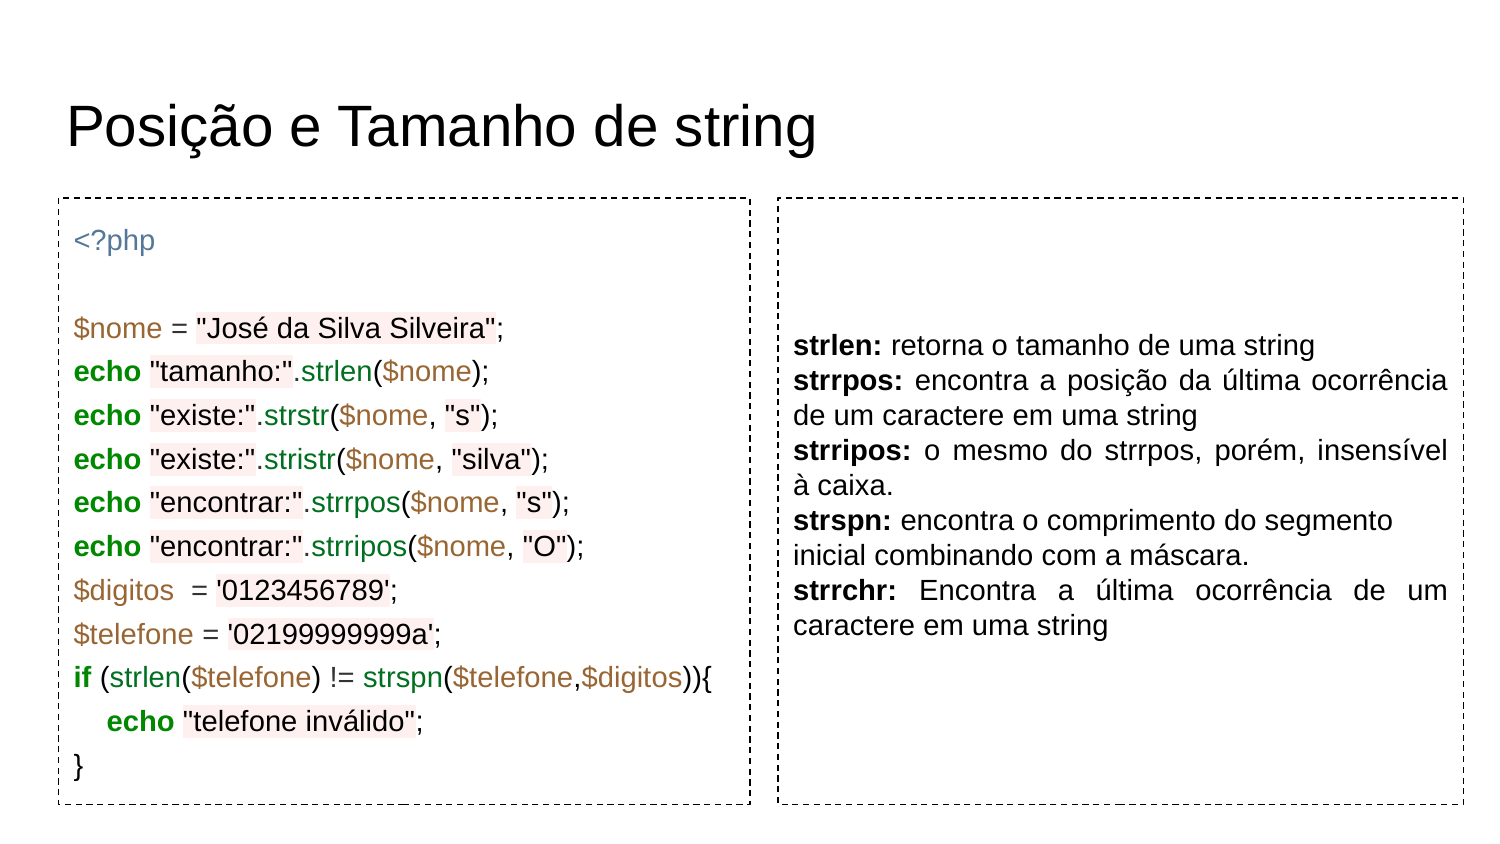

# Posição e Tamanho de string
<?php

$nome = "José da Silva Silveira";
echo "tamanho:".strlen($nome);
echo "existe:".strstr($nome, "s");
echo "existe:".stristr($nome, "silva");
echo "encontrar:".strrpos($nome, "s");
echo "encontrar:".strripos($nome, "O");
$digitos  = '0123456789';
$telefone = '02199999999a';
if (strlen($telefone) != strspn($telefone,$digitos)){
    echo "telefone inválido";
}

strlen: retorna o tamanho de uma string
strrpos: encontra a posição da última ocorrência de um caractere em uma string
strripos: o mesmo do strrpos, porém, insensível à caixa.
strspn: encontra o comprimento do segmento inicial combinando com a máscara.
strrchr: Encontra a última ocorrência de um caractere em uma string